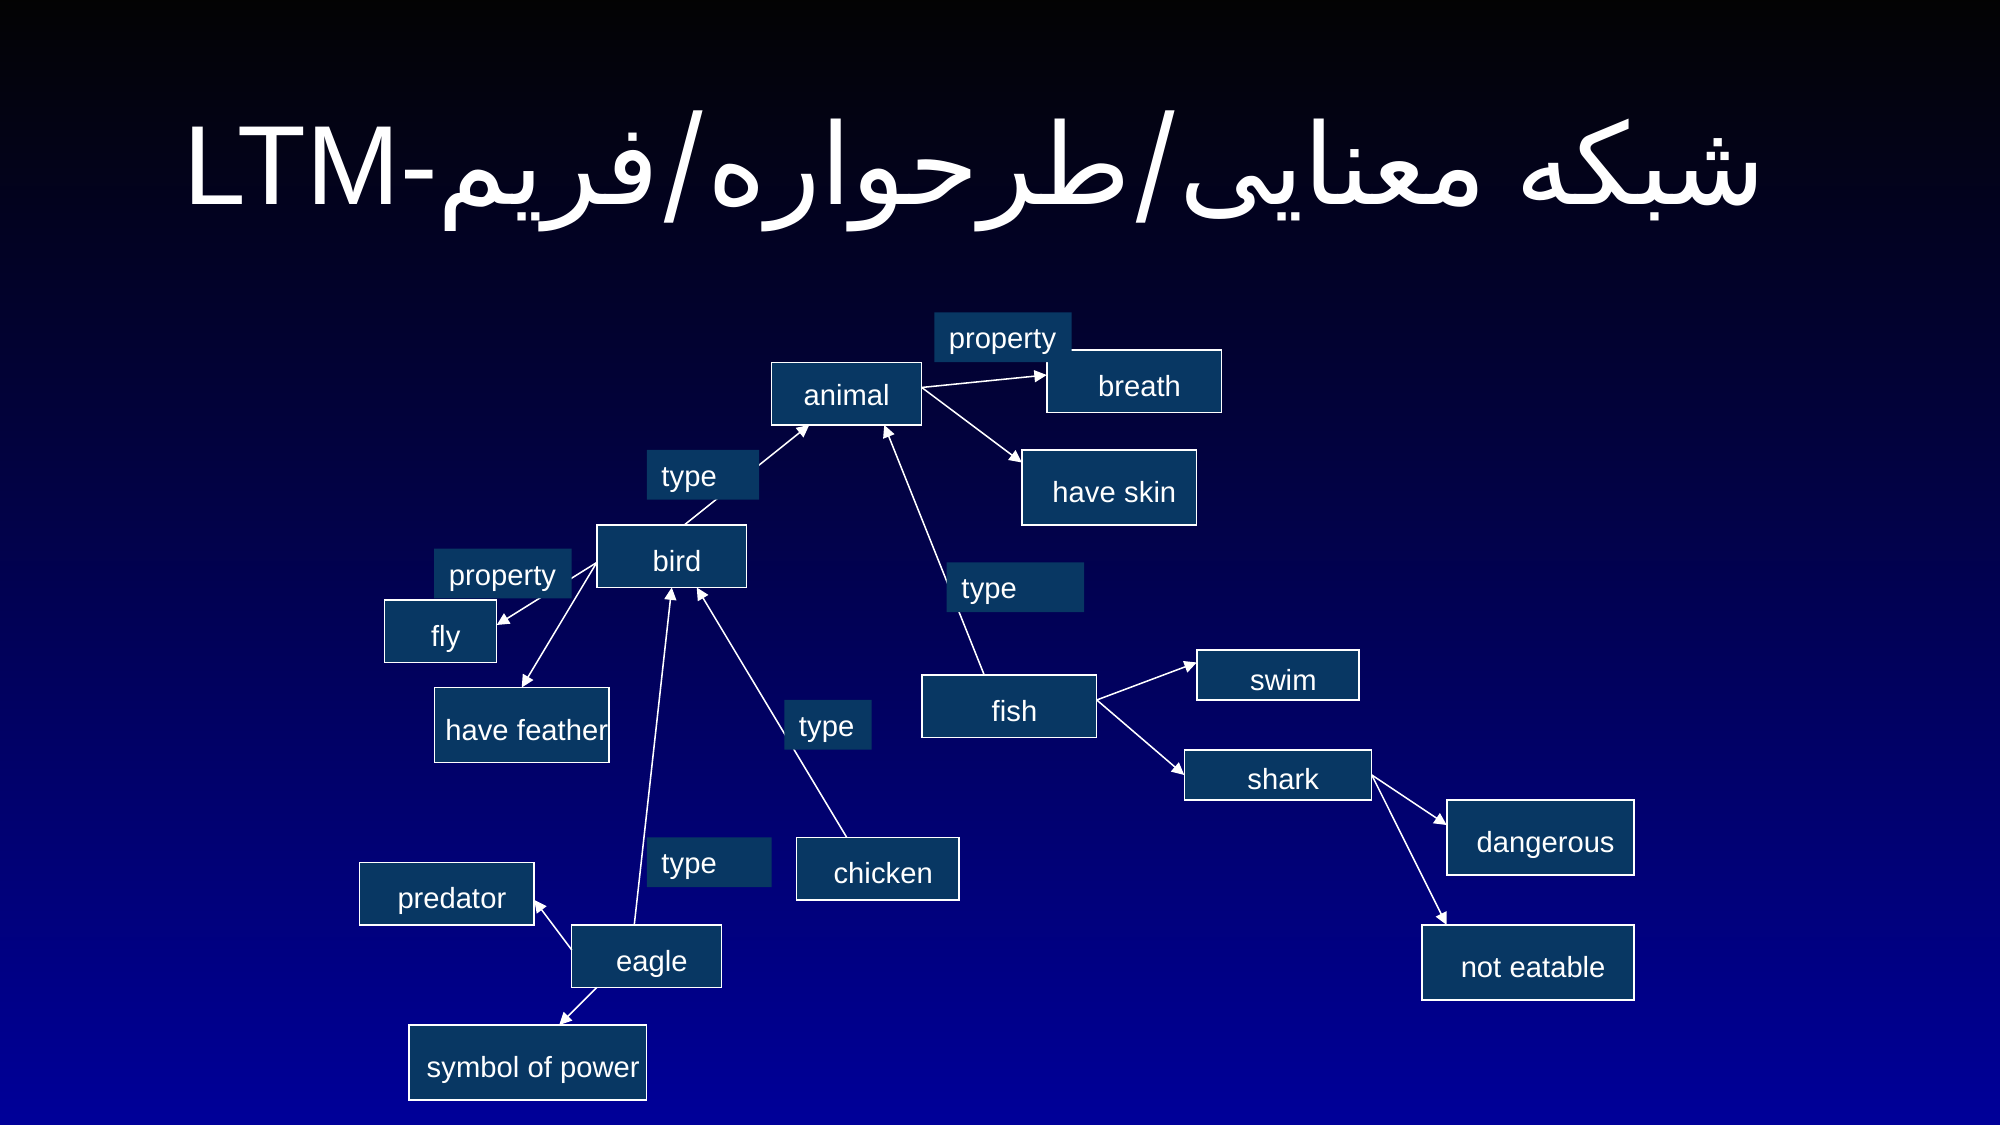

# LTM-شبکه معنایی/طرحواره/فریم

property
 breath
animal

type
 have skin
 bird
property

type

 fly
 swim

 fish
 have feather
type

 shark

 dangerous
type
 chicken
 predator

 eagle
 not eatable

 symbol of power